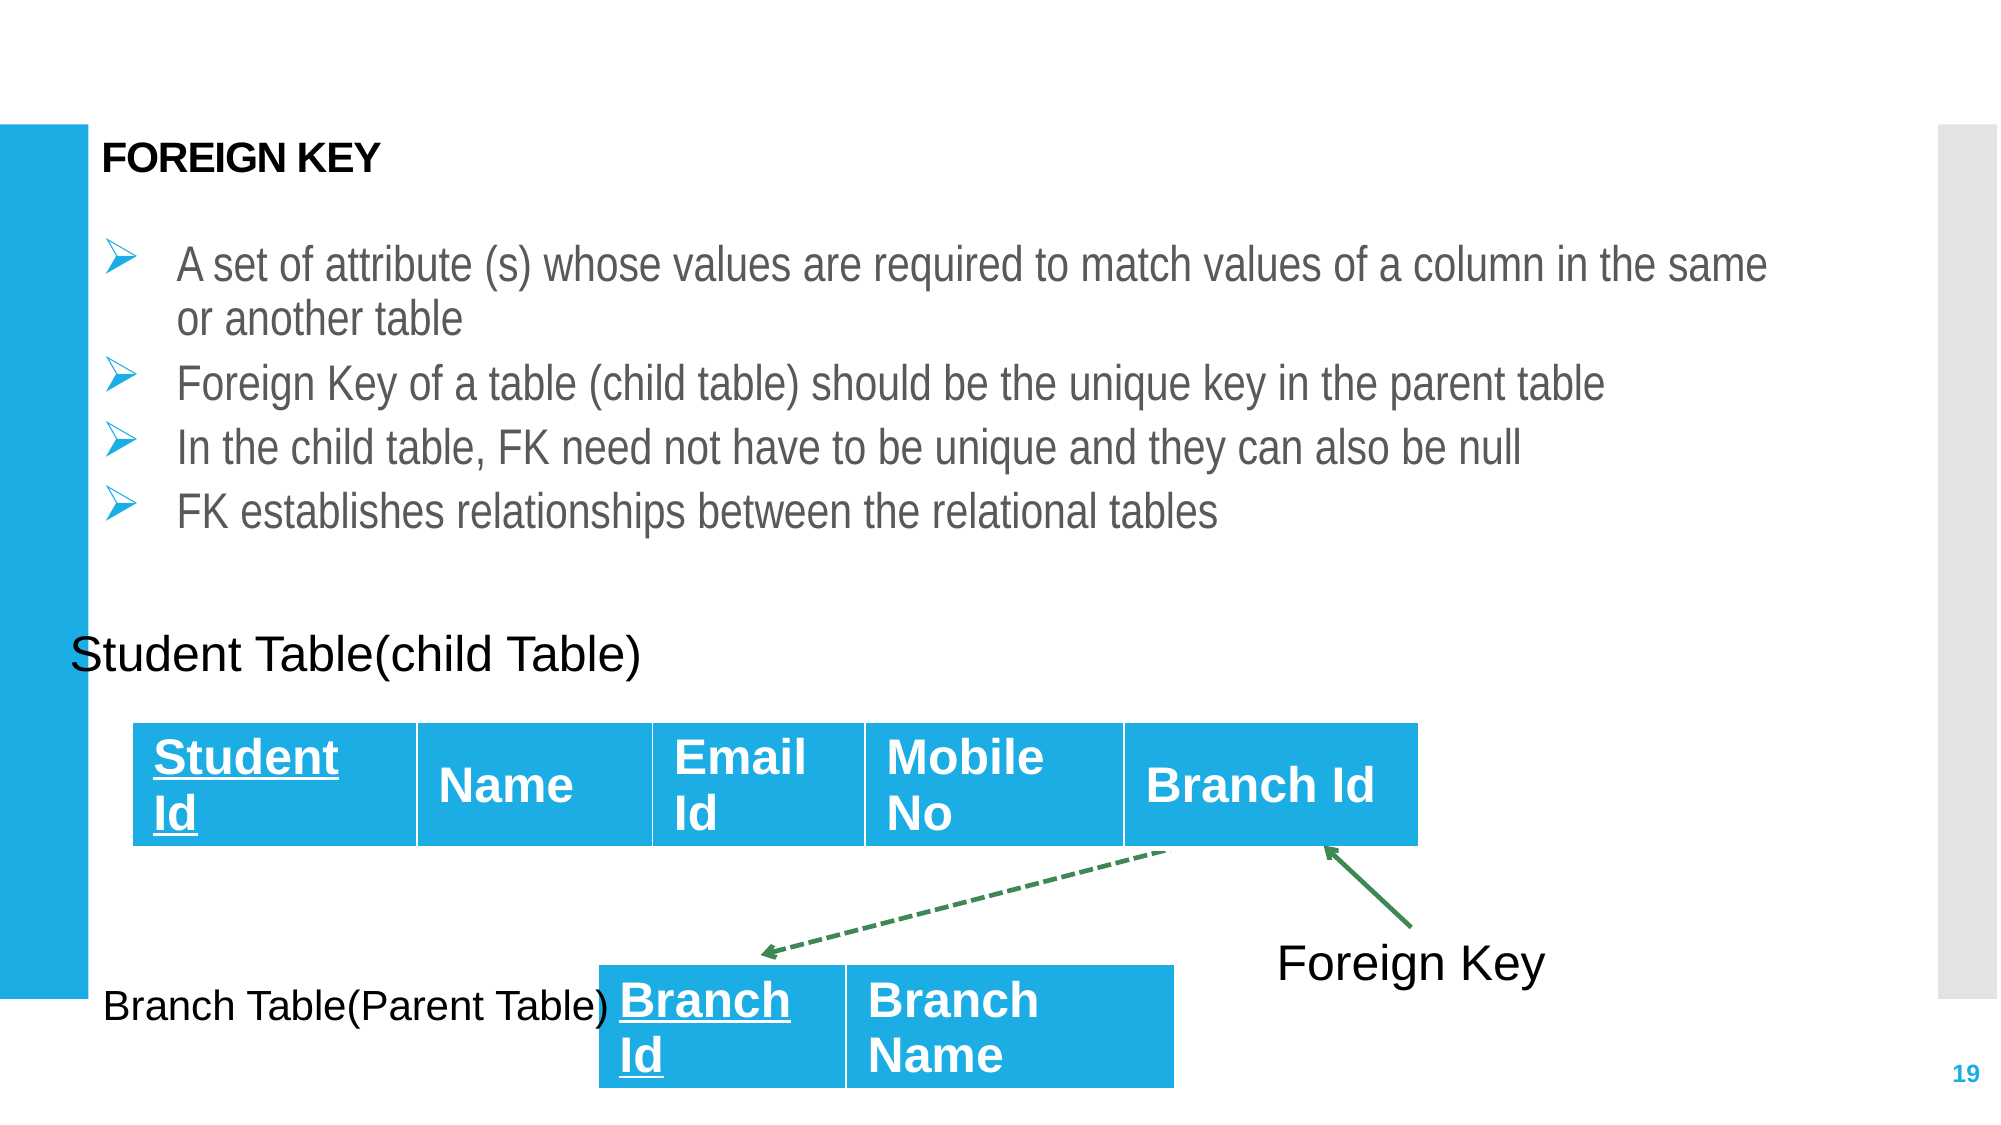

# FOREIGN KEY
A set of attribute (s) whose values are required to match values of a column in the same or another table
Foreign Key of a table (child table) should be the unique key in the parent table
In the child table, FK need not have to be unique and they can also be null
FK establishes relationships between the relational tables

Student Table(child Table)

| Student Id | Name | Email Id | Mobile No | Branch Id |
| --- | --- | --- | --- | --- |
Foreign Key
| Branch Id | Branch Name |
| --- | --- |
Branch Table(Parent Table)

19
DBMS